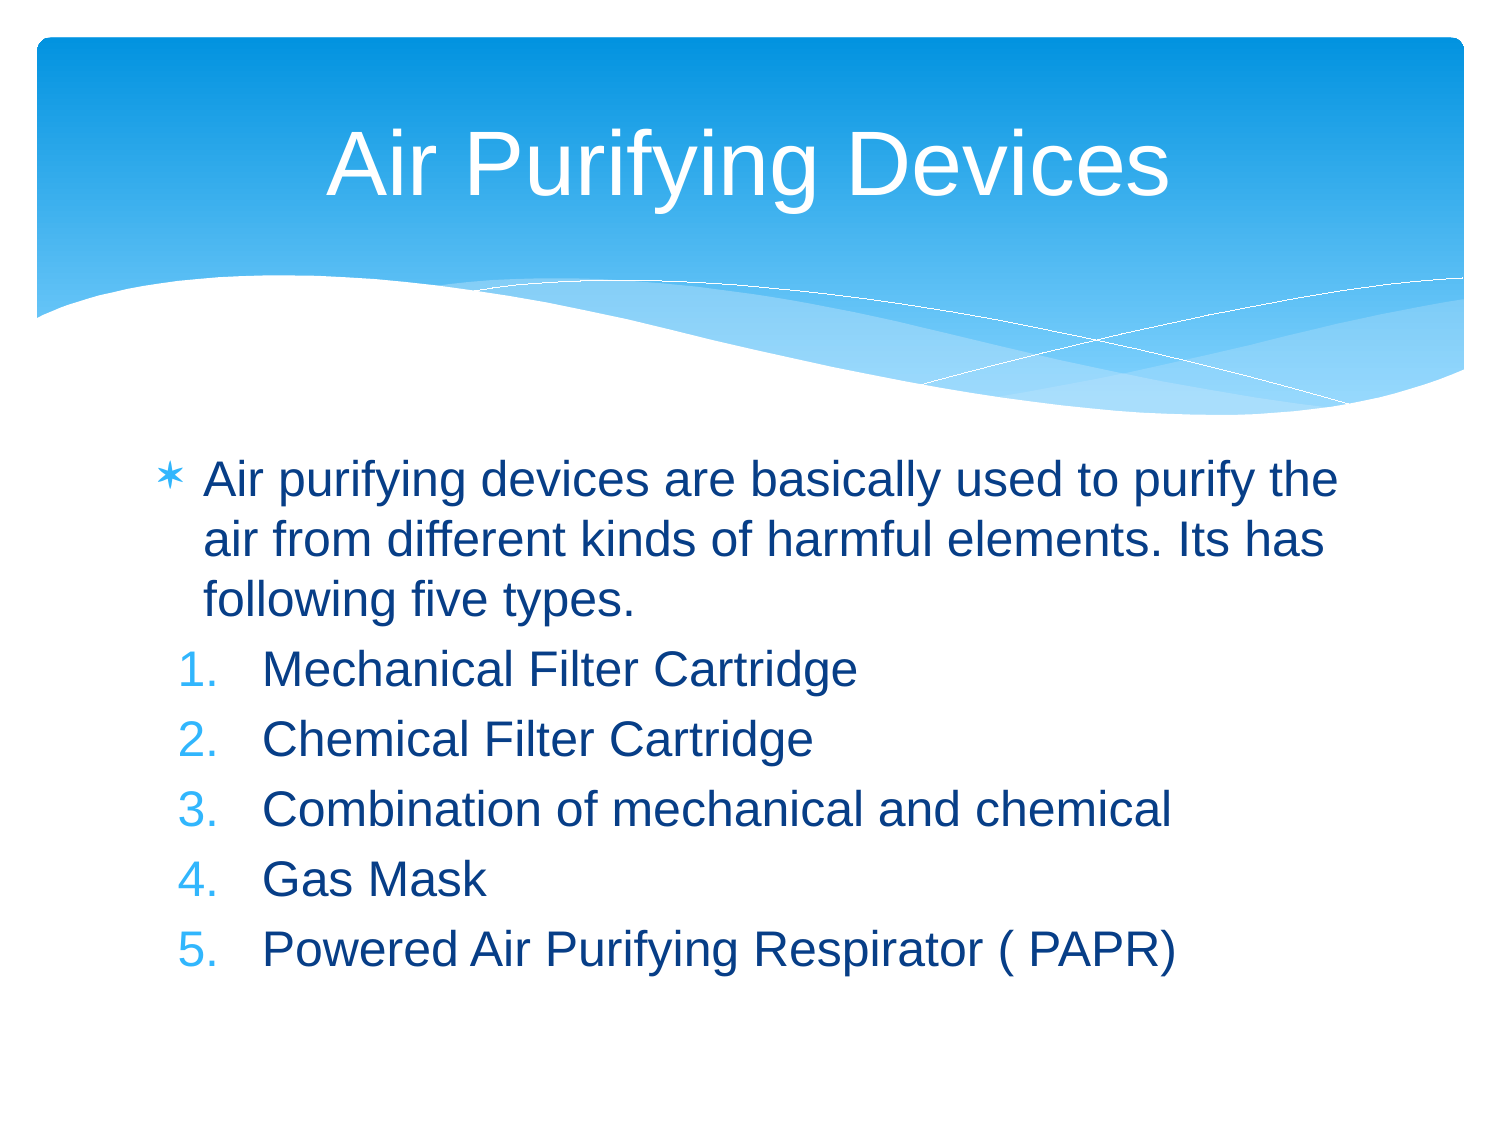

# Air Purifying Devices
Air purifying devices are basically used to purify the air from different kinds of harmful elements. Its has following five types.
Mechanical Filter Cartridge
Chemical Filter Cartridge
Combination of mechanical and chemical
Gas Mask
Powered Air Purifying Respirator ( PAPR)